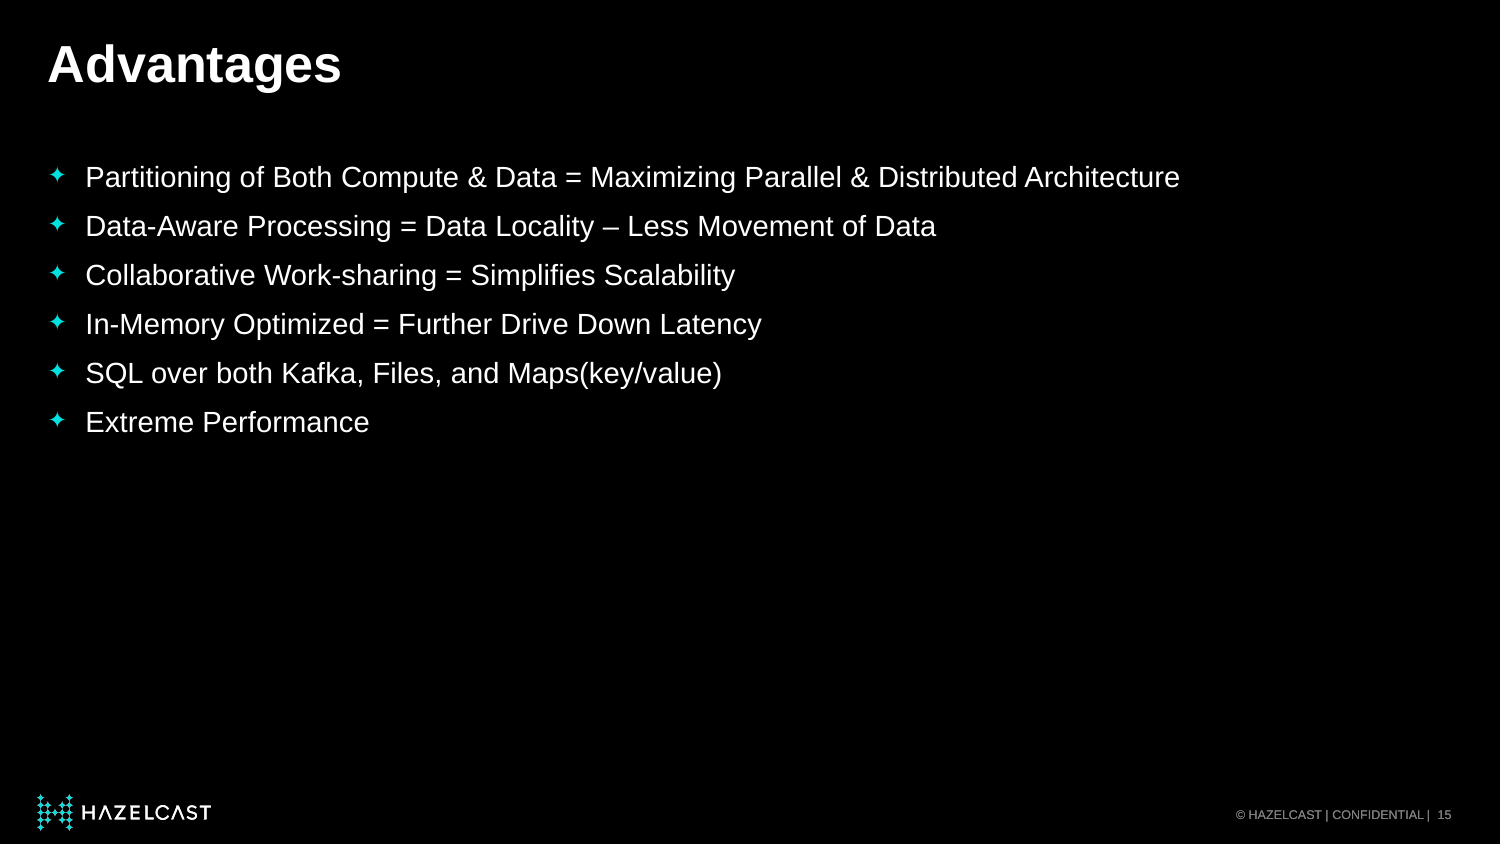

# Advantages
Partitioning of Both Compute & Data = Maximizing Parallel & Distributed Architecture
Data-Aware Processing = Data Locality – Less Movement of Data
Collaborative Work-sharing = Simplifies Scalability
In-Memory Optimized = Further Drive Down Latency
SQL over both Kafka, Files, and Maps(key/value)
Extreme Performance